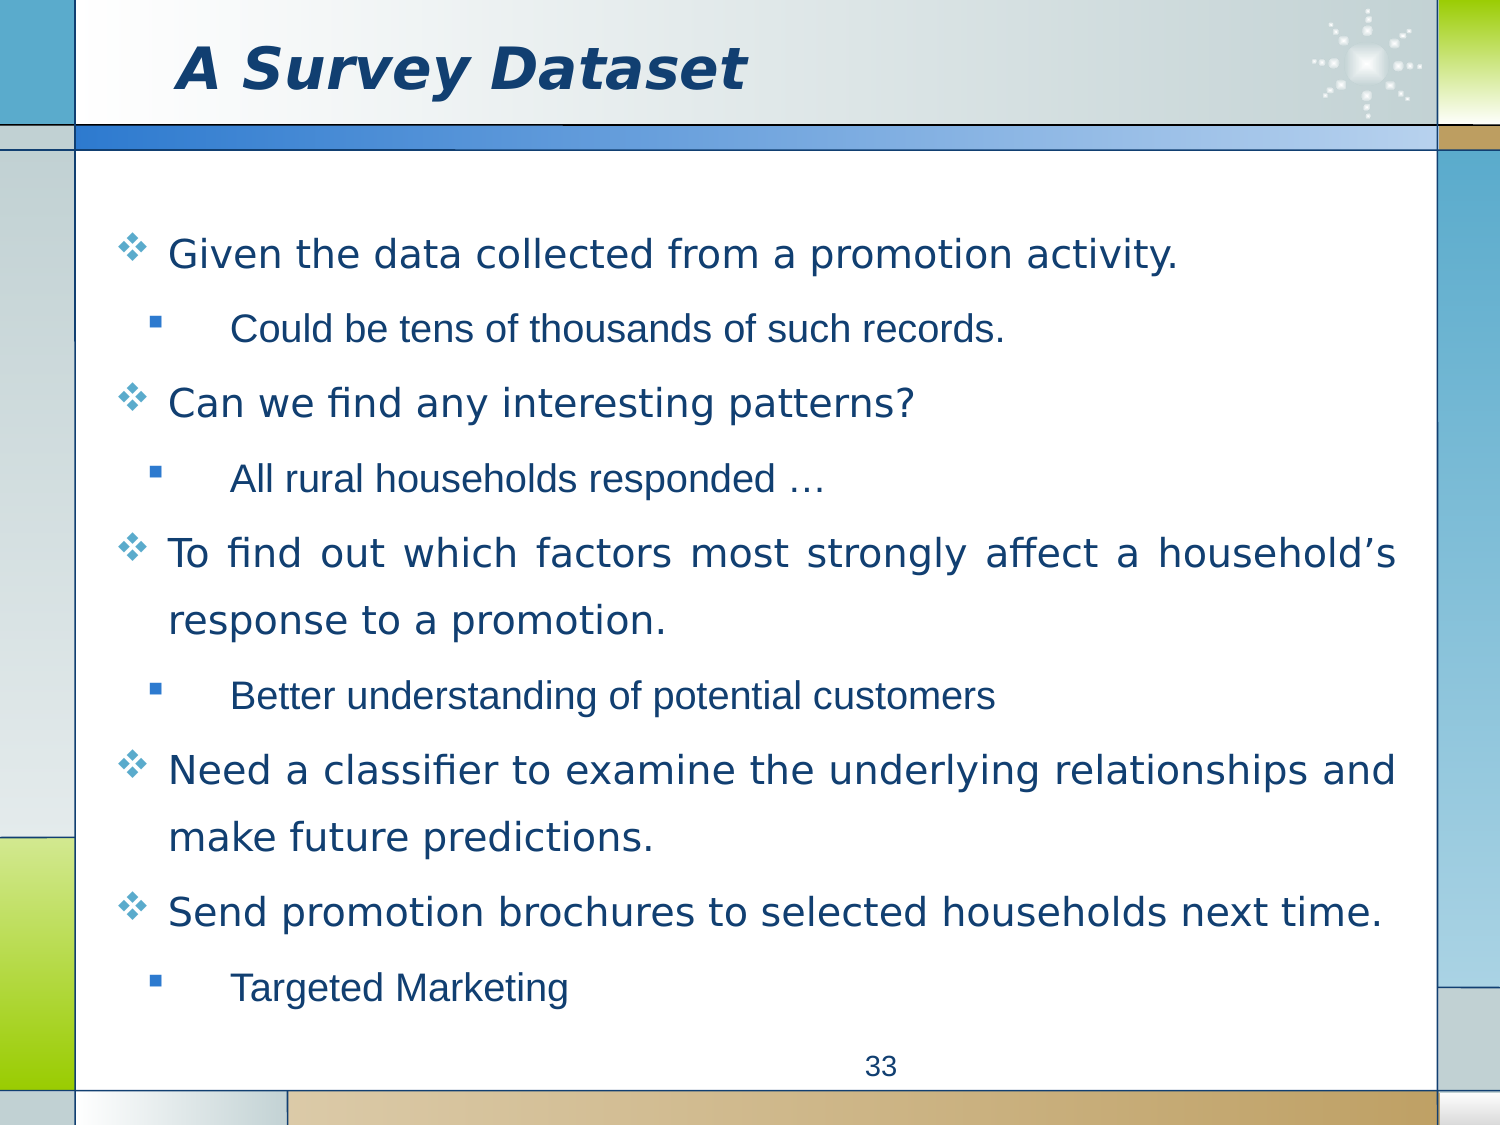

# A Survey Dataset
Given the data collected from a promotion activity.
Could be tens of thousands of such records.
Can we find any interesting patterns?
All rural households responded …
To find out which factors most strongly affect a household’s response to a promotion.
Better understanding of potential customers
Need a classifier to examine the underlying relationships and make future predictions.
Send promotion brochures to selected households next time.
Targeted Marketing

33